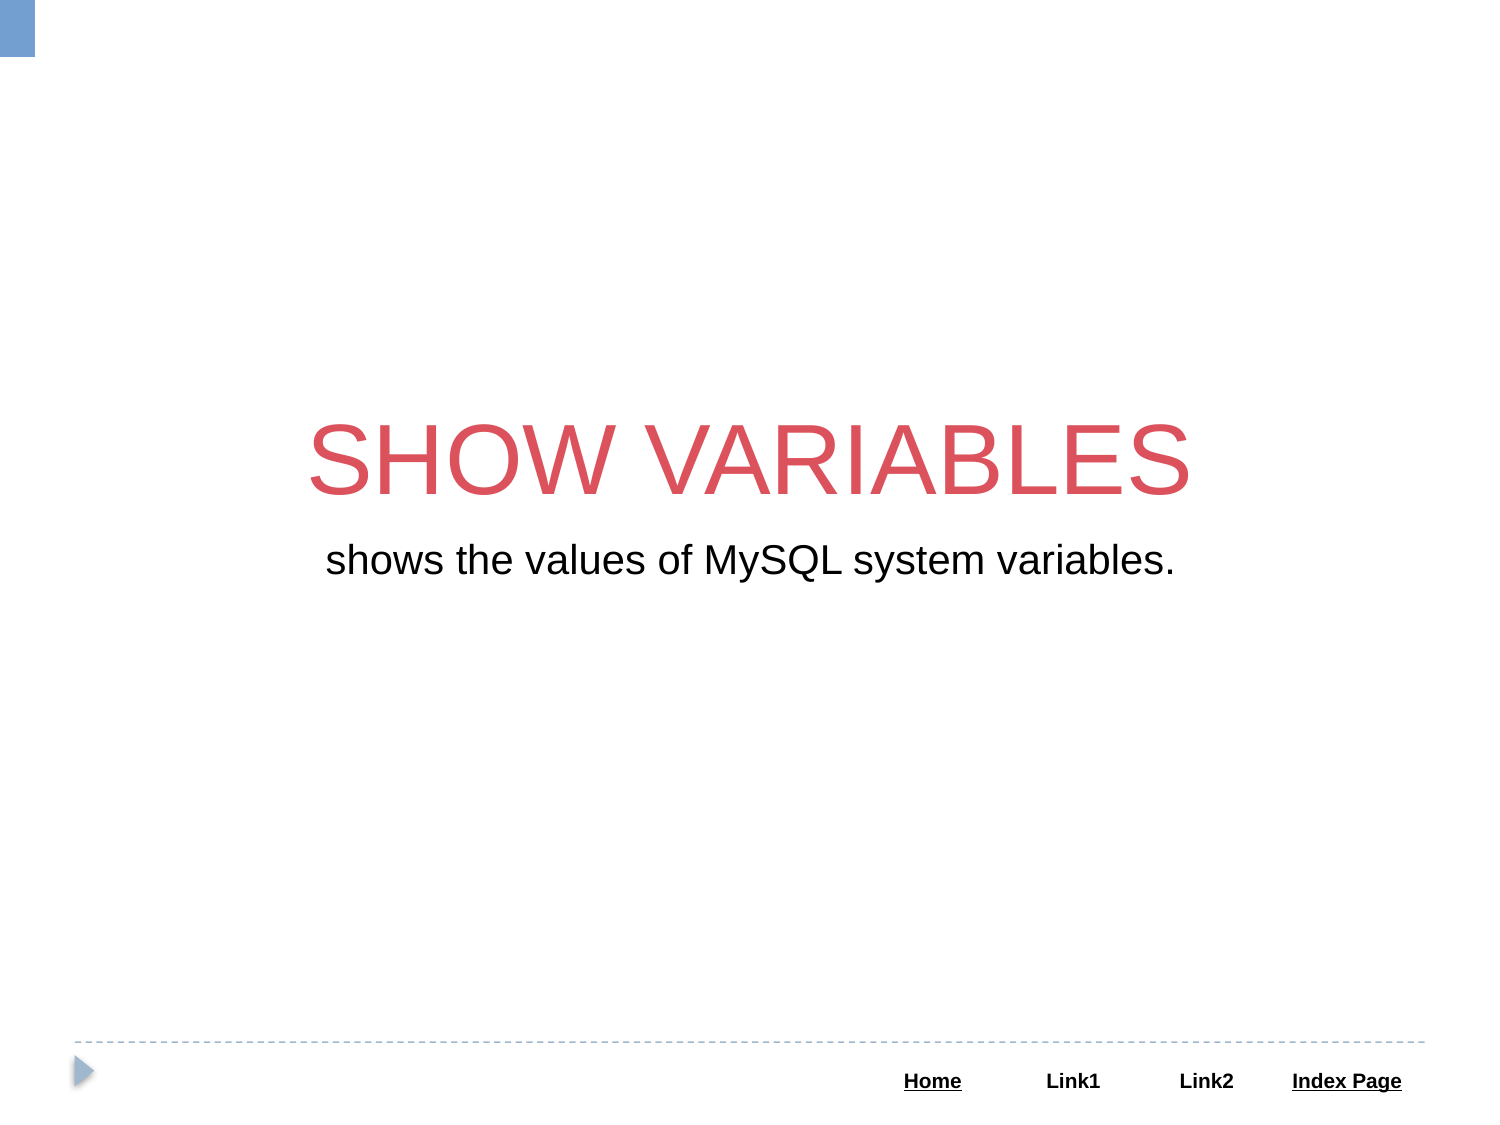

SHOW VARIABLES
shows the values of MySQL system variables.